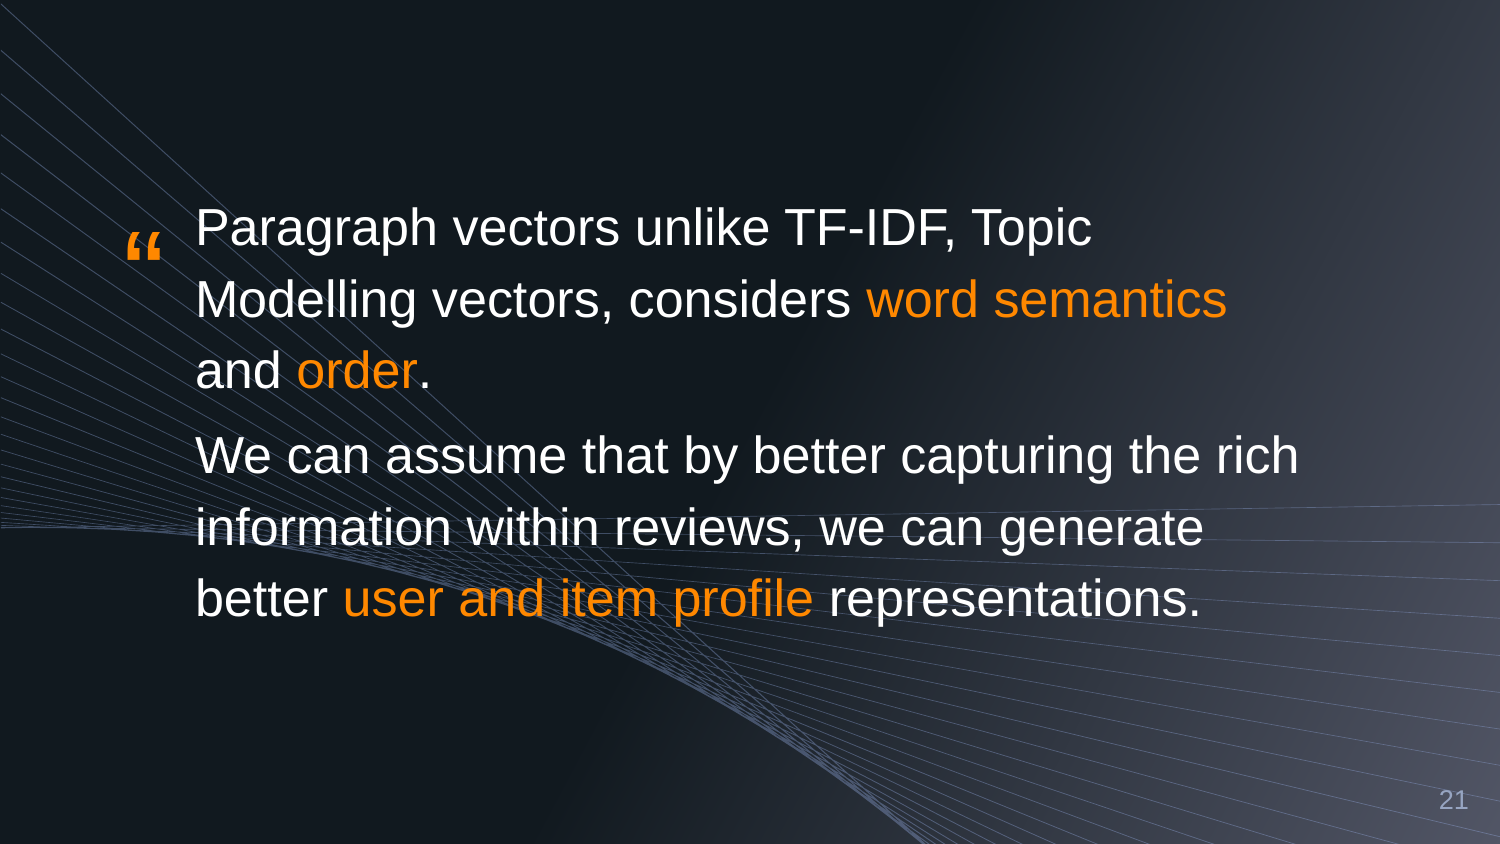

Paragraph vectors unlike TF-IDF, Topic Modelling vectors, considers word semantics and order.
We can assume that by better capturing the rich information within reviews, we can generate better user and item profile representations.
21